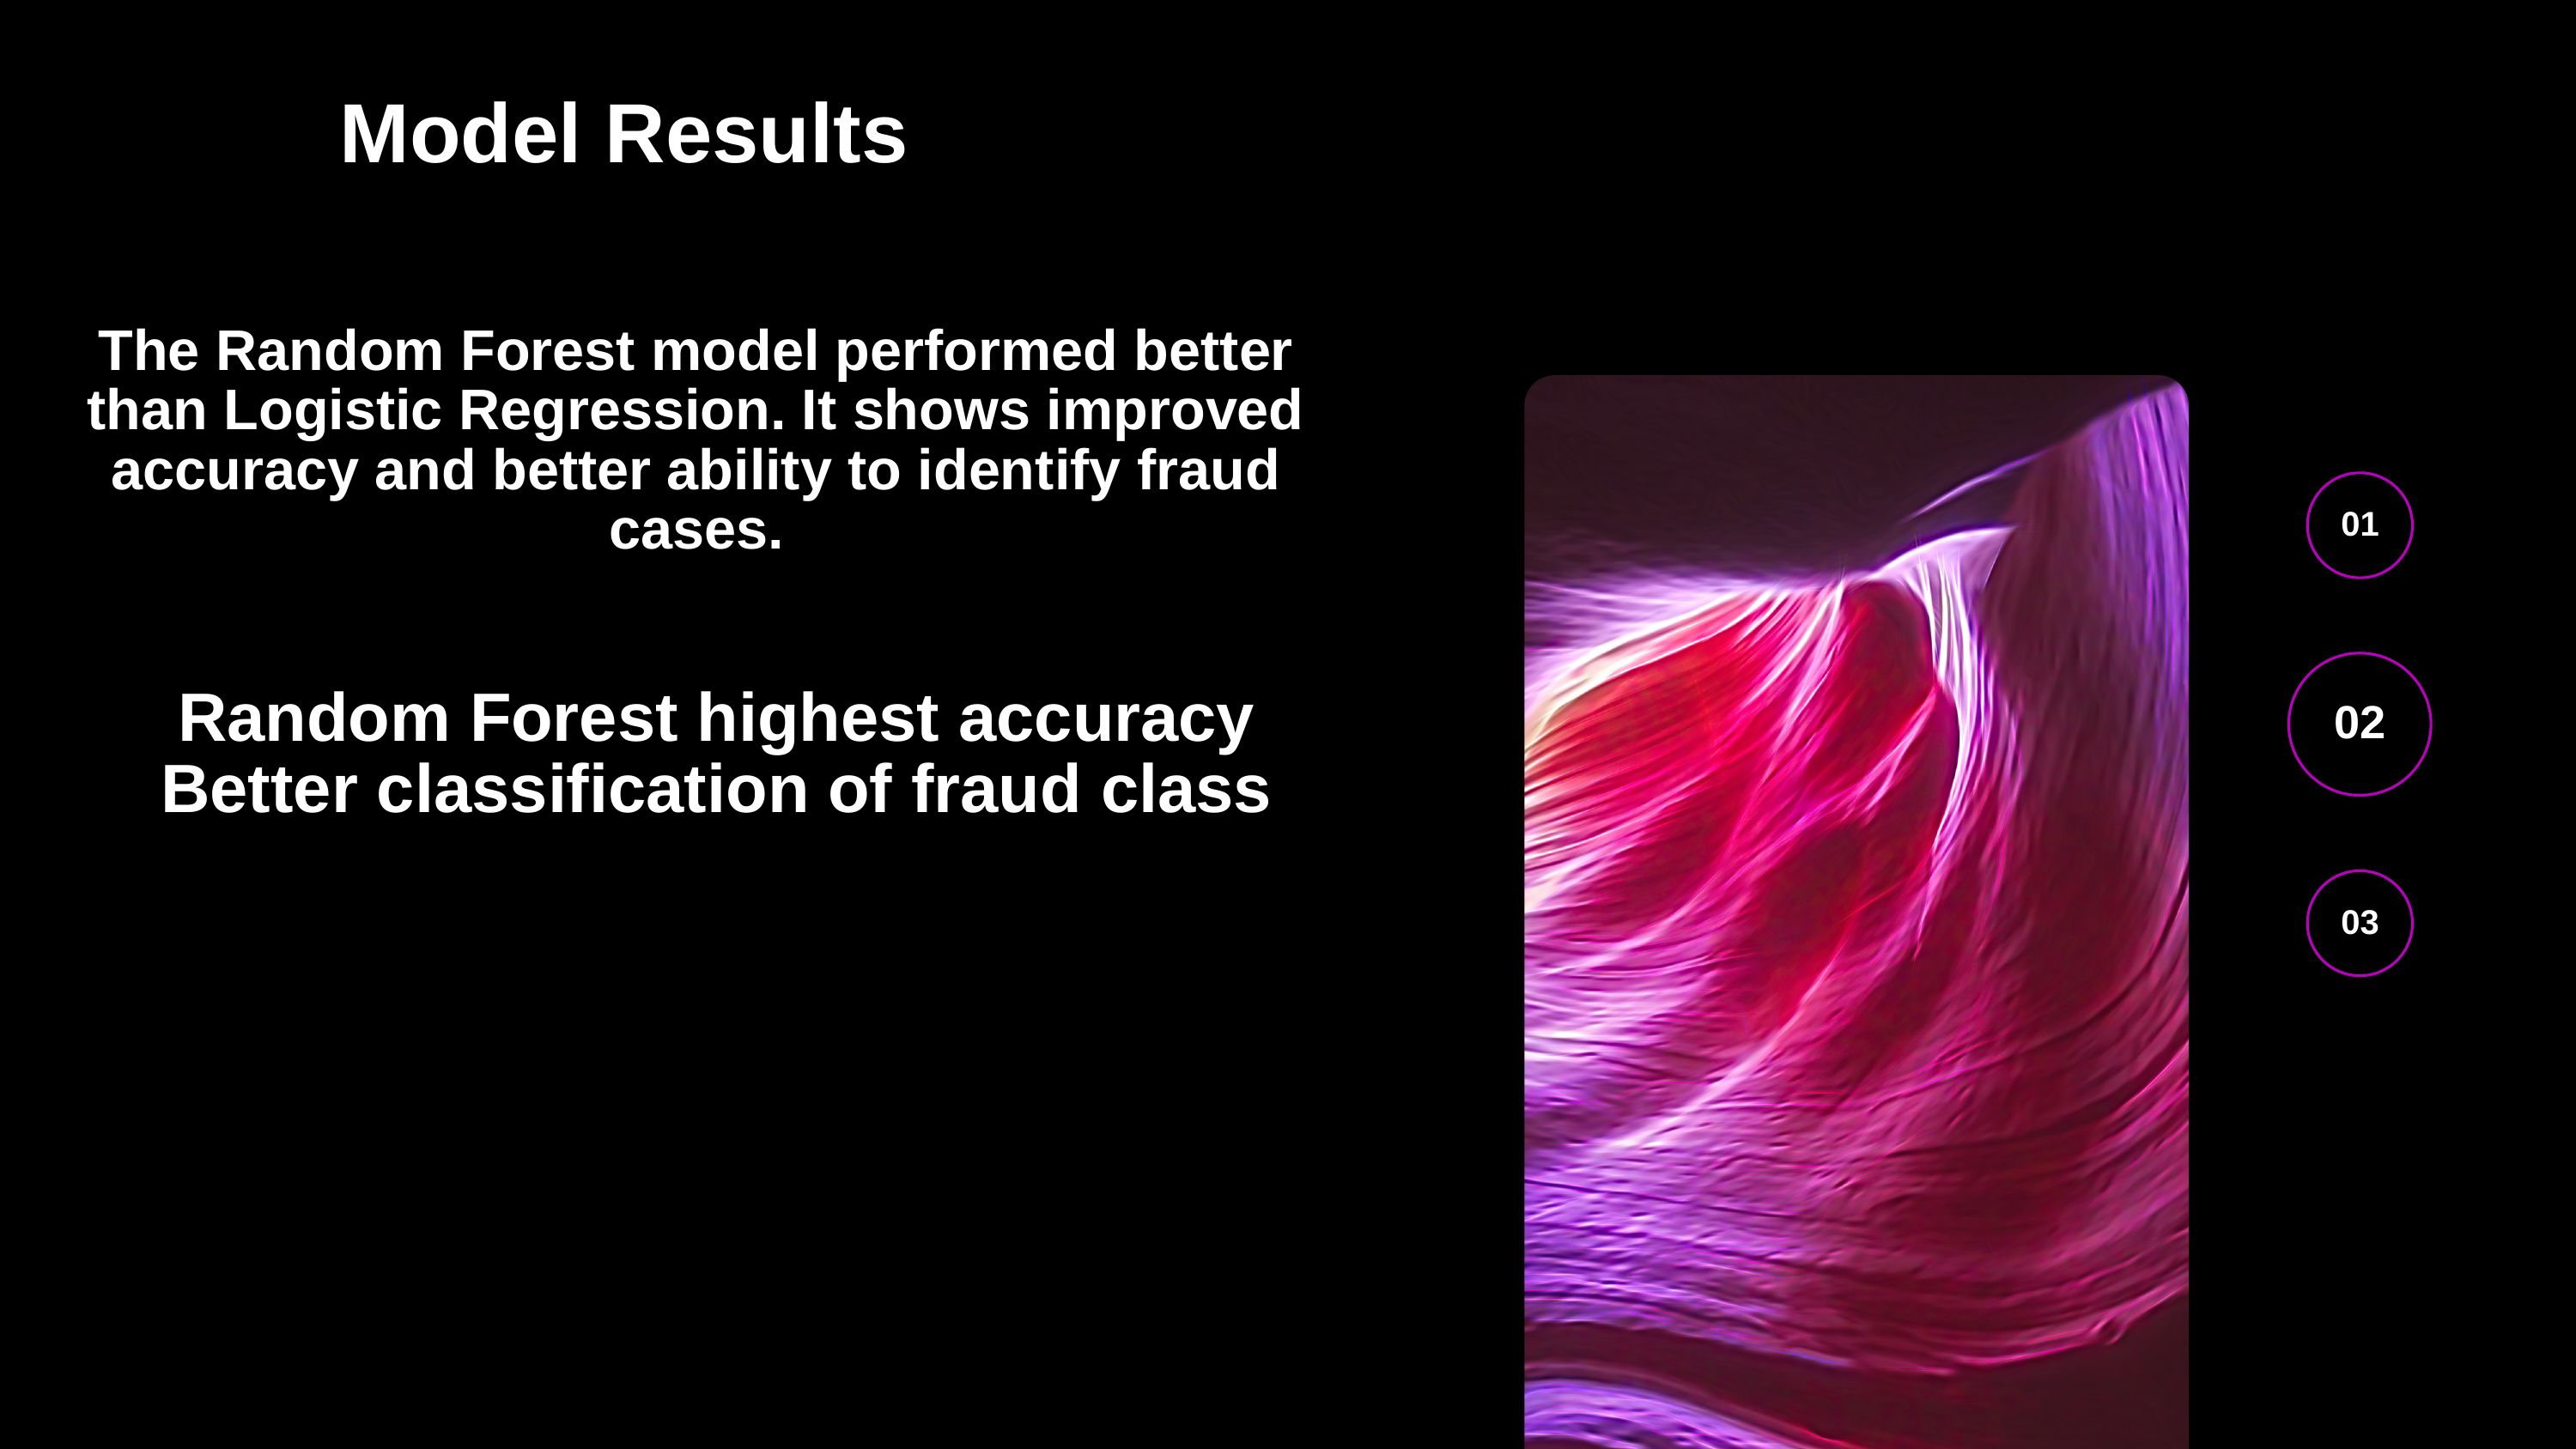

Model Results
The Random Forest model performed better than Logistic Regression. It shows improved accuracy and better ability to identify fraud cases.

01

Random Forest highest accuracy
Better classification of fraud class

02

03